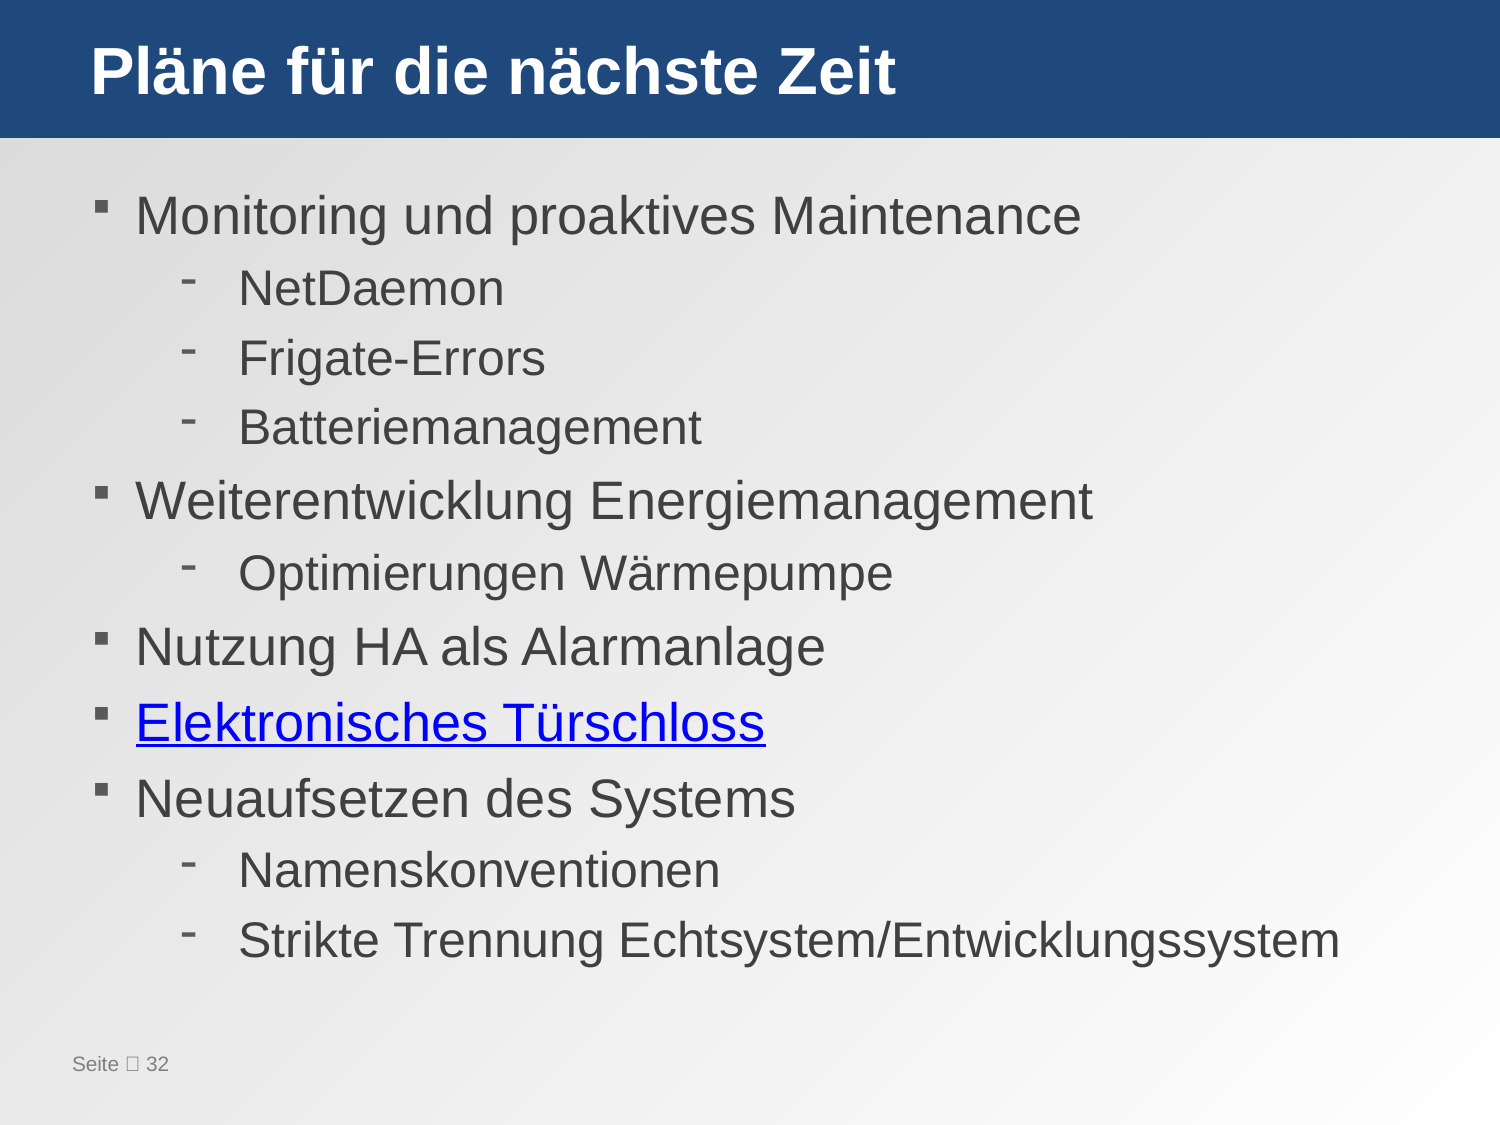

# Pläne für die nächste Zeit
Monitoring und proaktives Maintenance
NetDaemon
Frigate-Errors
Batteriemanagement
Weiterentwicklung Energiemanagement
Optimierungen Wärmepumpe
Nutzung HA als Alarmanlage
Elektronisches Türschloss
Neuaufsetzen des Systems
Namenskonventionen
Strikte Trennung Echtsystem/Entwicklungssystem